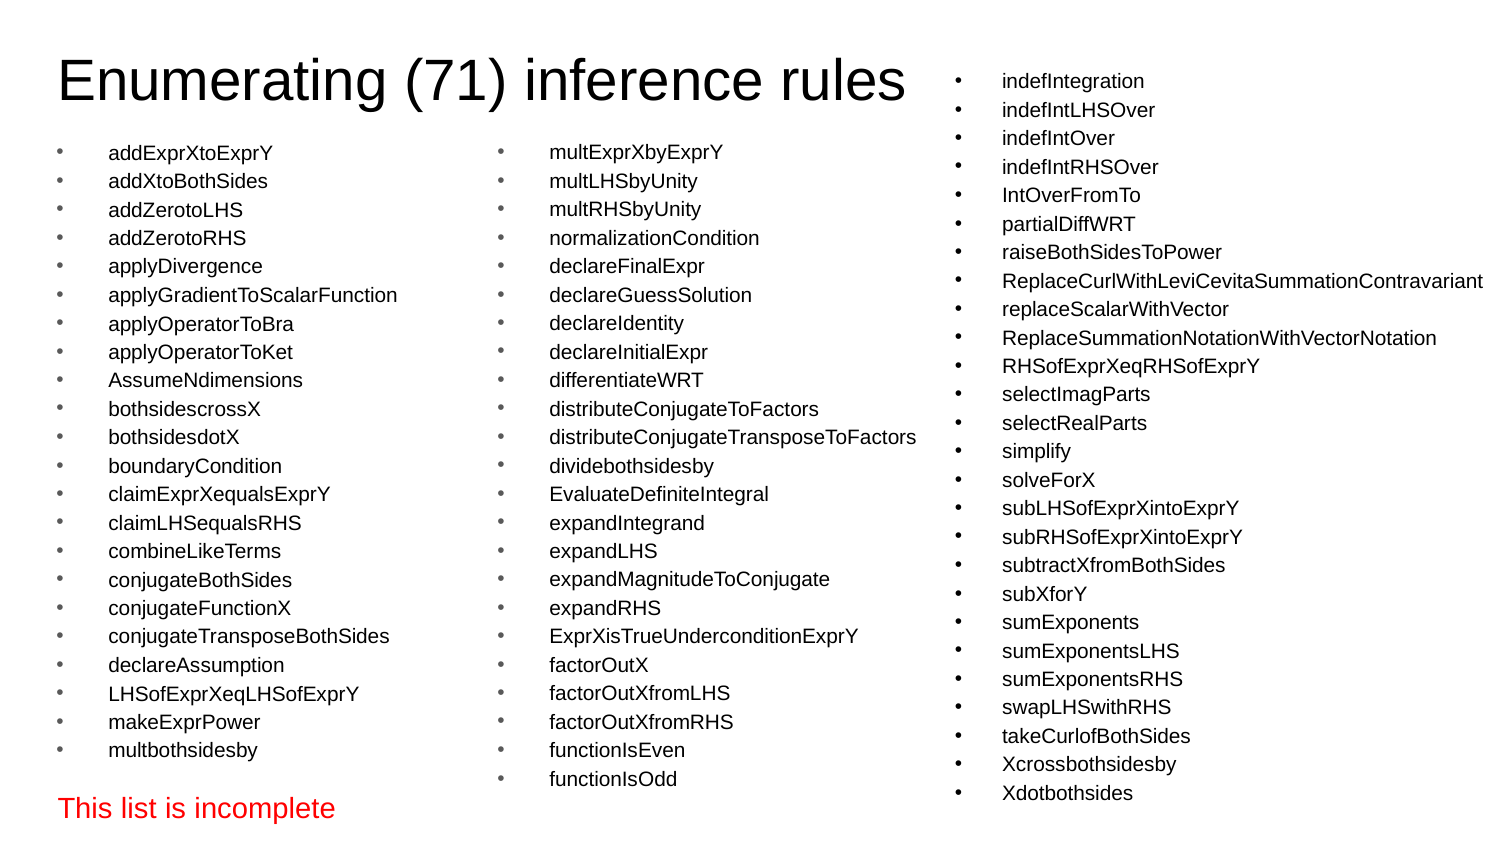

# Enumerating (71) inference rules
indefIntegration
indefIntLHSOver
indefIntOver
indefIntRHSOver
IntOverFromTo
partialDiffWRT
raiseBothSidesToPower
ReplaceCurlWithLeviCevitaSummationContravariant
replaceScalarWithVector
ReplaceSummationNotationWithVectorNotation
RHSofExprXeqRHSofExprY
selectImagParts
selectRealParts
simplify
solveForX
subLHSofExprXintoExprY
subRHSofExprXintoExprY
subtractXfromBothSides
subXforY
sumExponents
sumExponentsLHS
sumExponentsRHS
swapLHSwithRHS
takeCurlofBothSides
Xcrossbothsidesby
Xdotbothsides

addExprXtoExprY
addXtoBothSides
addZerotoLHS
addZerotoRHS
applyDivergence
applyGradientToScalarFunction
applyOperatorToBra
applyOperatorToKet
AssumeNdimensions
bothsidescrossX
bothsidesdotX
boundaryCondition
claimExprXequalsExprY
claimLHSequalsRHS
combineLikeTerms
conjugateBothSides
conjugateFunctionX
conjugateTransposeBothSides
declareAssumption
LHSofExprXeqLHSofExprY
makeExprPower
multbothsidesby
multExprXbyExprY
multLHSbyUnity
multRHSbyUnity
normalizationCondition
declareFinalExpr
declareGuessSolution
declareIdentity
declareInitialExpr
differentiateWRT
distributeConjugateToFactors
distributeConjugateTransposeToFactors
dividebothsidesby
EvaluateDefiniteIntegral
expandIntegrand
expandLHS
expandMagnitudeToConjugate
expandRHS
ExprXisTrueUnderconditionExprY
factorOutX
factorOutXfromLHS
factorOutXfromRHS
functionIsEven
functionIsOdd

This list is incomplete